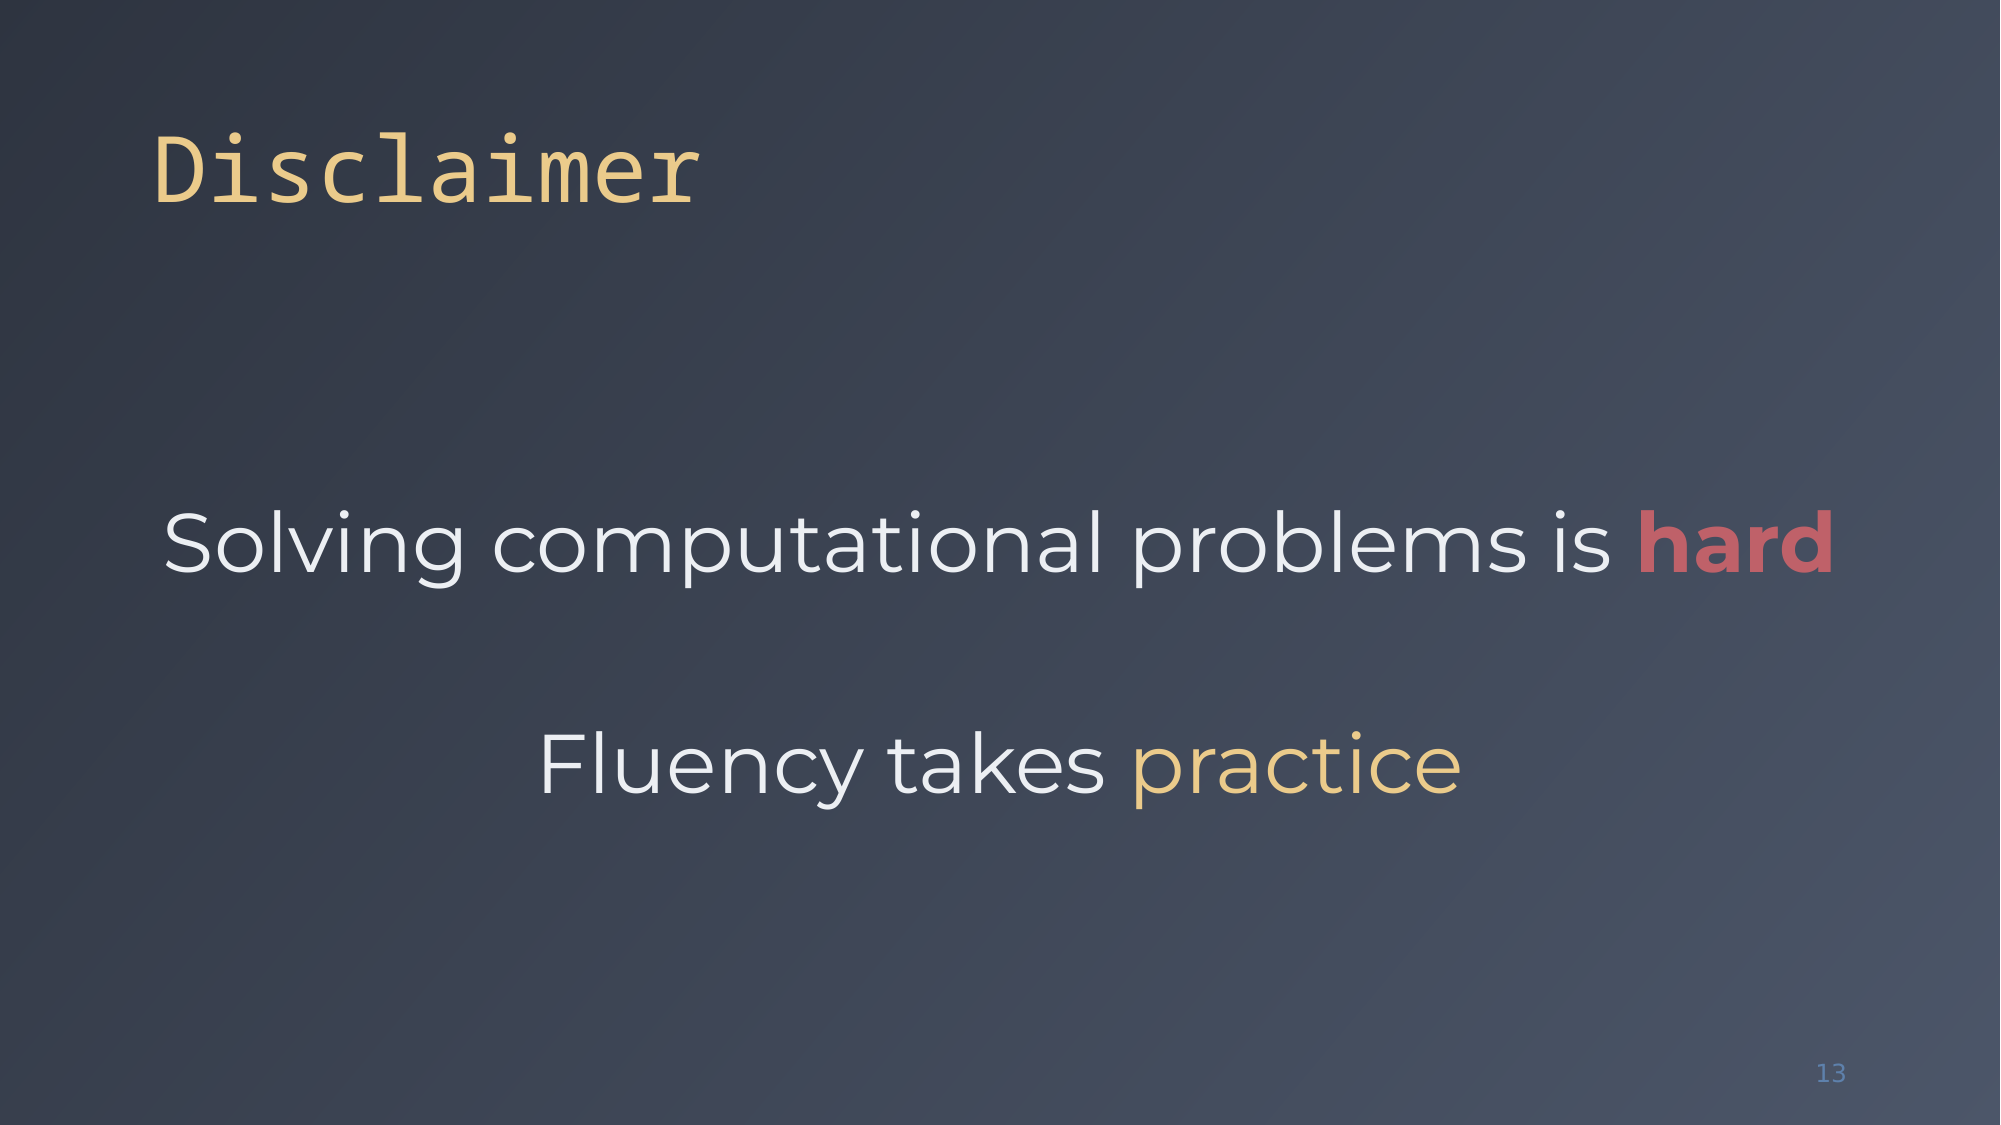

# Disclaimer
Solving computational problems is hard

Fluency takes practice
13